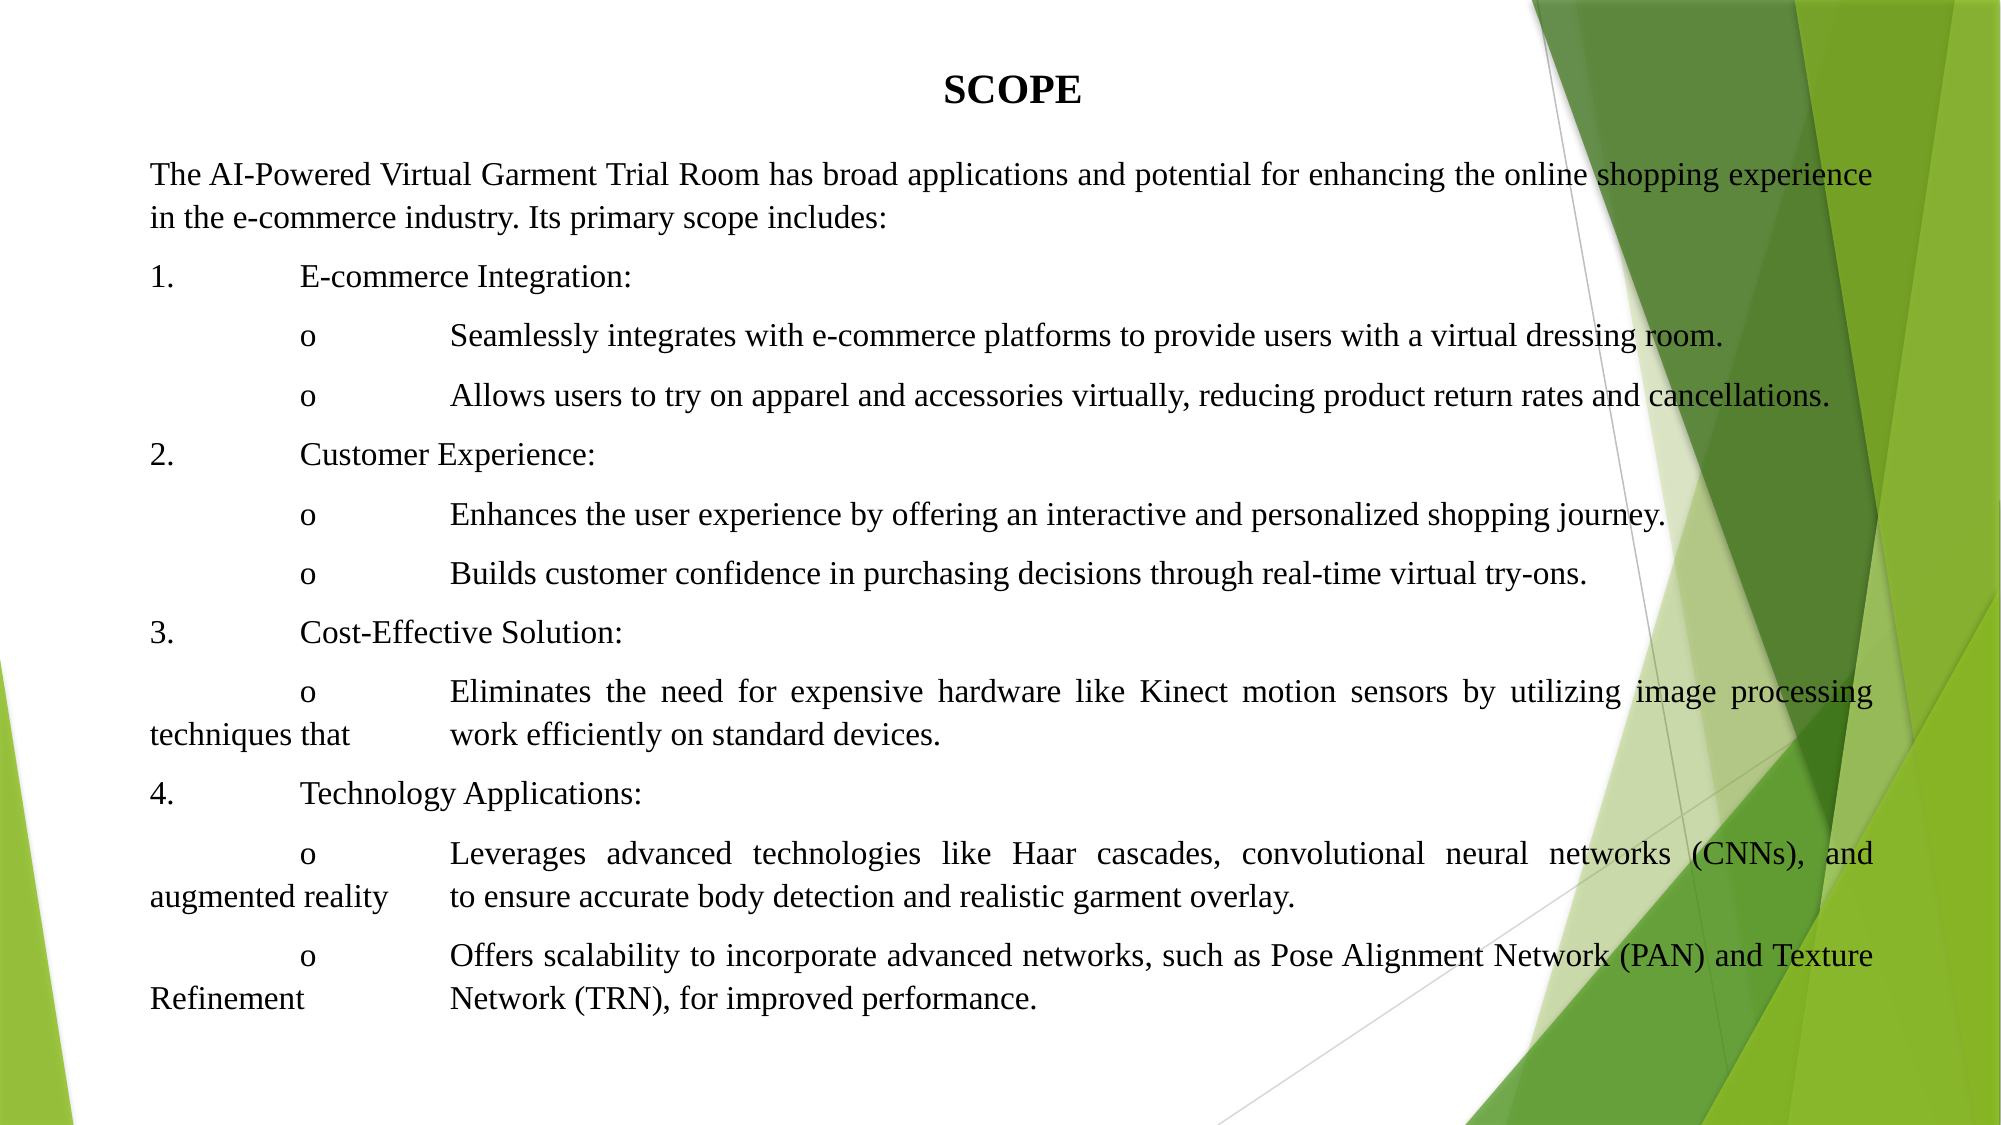

SCOPE
The AI-Powered Virtual Garment Trial Room has broad applications and potential for enhancing the online shopping experience in the e-commerce industry. Its primary scope includes:
1.	E-commerce Integration:
	o	Seamlessly integrates with e-commerce platforms to provide users with a virtual dressing room.
	o	Allows users to try on apparel and accessories virtually, reducing product return rates and cancellations.
2.	Customer Experience:
	o	Enhances the user experience by offering an interactive and personalized shopping journey.
	o	Builds customer confidence in purchasing decisions through real-time virtual try-ons.
3.	Cost-Effective Solution:
	o	Eliminates the need for expensive hardware like Kinect motion sensors by utilizing image processing techniques that 	work efficiently on standard devices.
4.	Technology Applications:
	o	Leverages advanced technologies like Haar cascades, convolutional neural networks (CNNs), and augmented reality 	to ensure accurate body detection and realistic garment overlay.
	o	Offers scalability to incorporate advanced networks, such as Pose Alignment Network (PAN) and Texture Refinement 	Network (TRN), for improved performance.